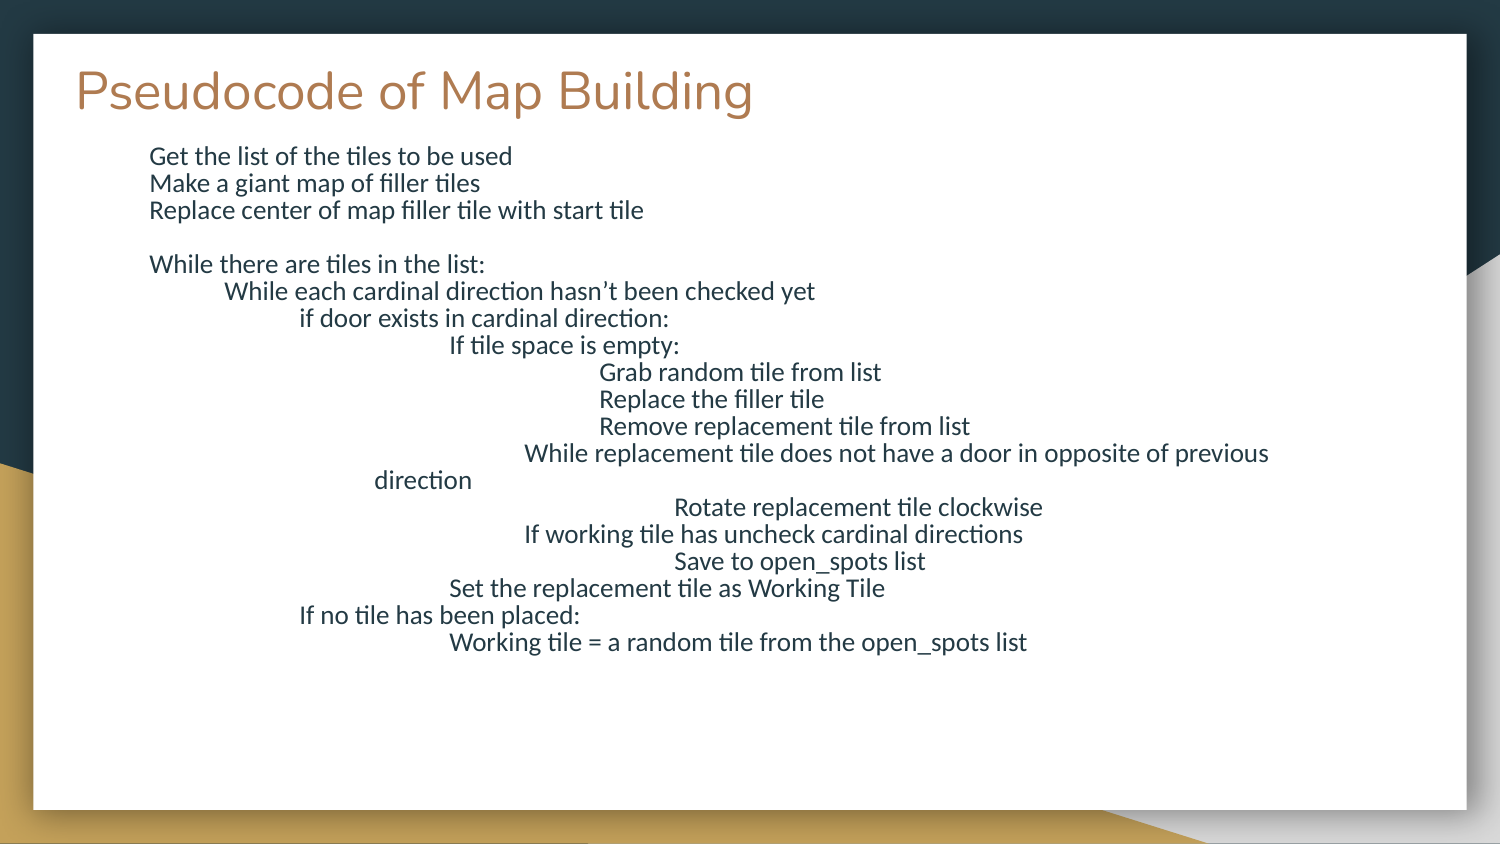

# Pseudocode of Map Building
Get the list of the tiles to be used
Make a giant map of filler tiles
Replace center of map filler tile with start tile

While there are tiles in the list:
While each cardinal direction hasn’t been checked yet
if door exists in cardinal direction:
	If tile space is empty:
		Grab random tile from list
		Replace the filler tile
		Remove replacement tile from list
	While replacement tile does not have a door in opposite of previous direction
		Rotate replacement tile clockwise
	If working tile has uncheck cardinal directions
		Save to open_spots list
Set the replacement tile as Working Tile
	If no tile has been placed:
		Working tile = a random tile from the open_spots list